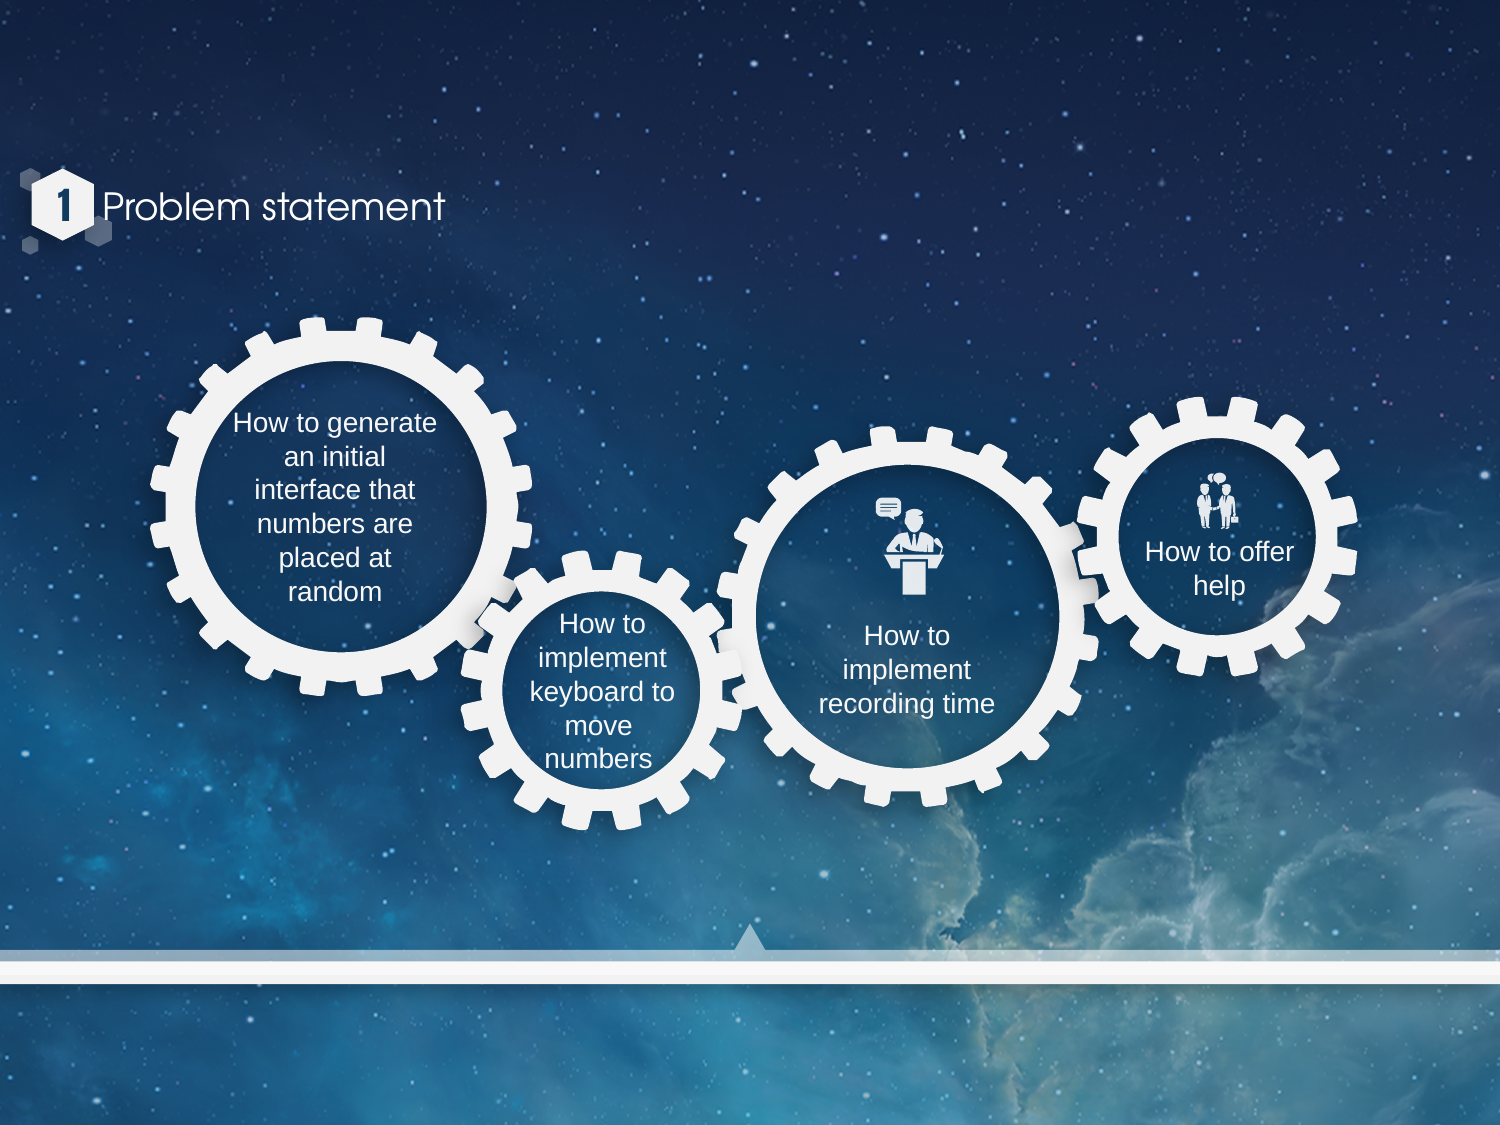

1

Problem statement

e7d195523061f1c0dc554706afe4c72a60a25314cbaece805811E654B44695D34D35691164BB3D154CCFD5D798F6FEAD99EAA8F1ADC3D4AFA5BC9ED0BB3A4B45073A038AC38E89AB54D31AA59602B9F11A29459BC811AFFFA14FAC33C3365C606D4A9B828D9B47644FD31A26227C57F171D0EA28235B16E285722CCD2A819A713F267EDCB03A09C0
How to generate an initial interface that numbers are placed at random

How to offer help

How to implement recording time

How to implement keyboard to move
numbers